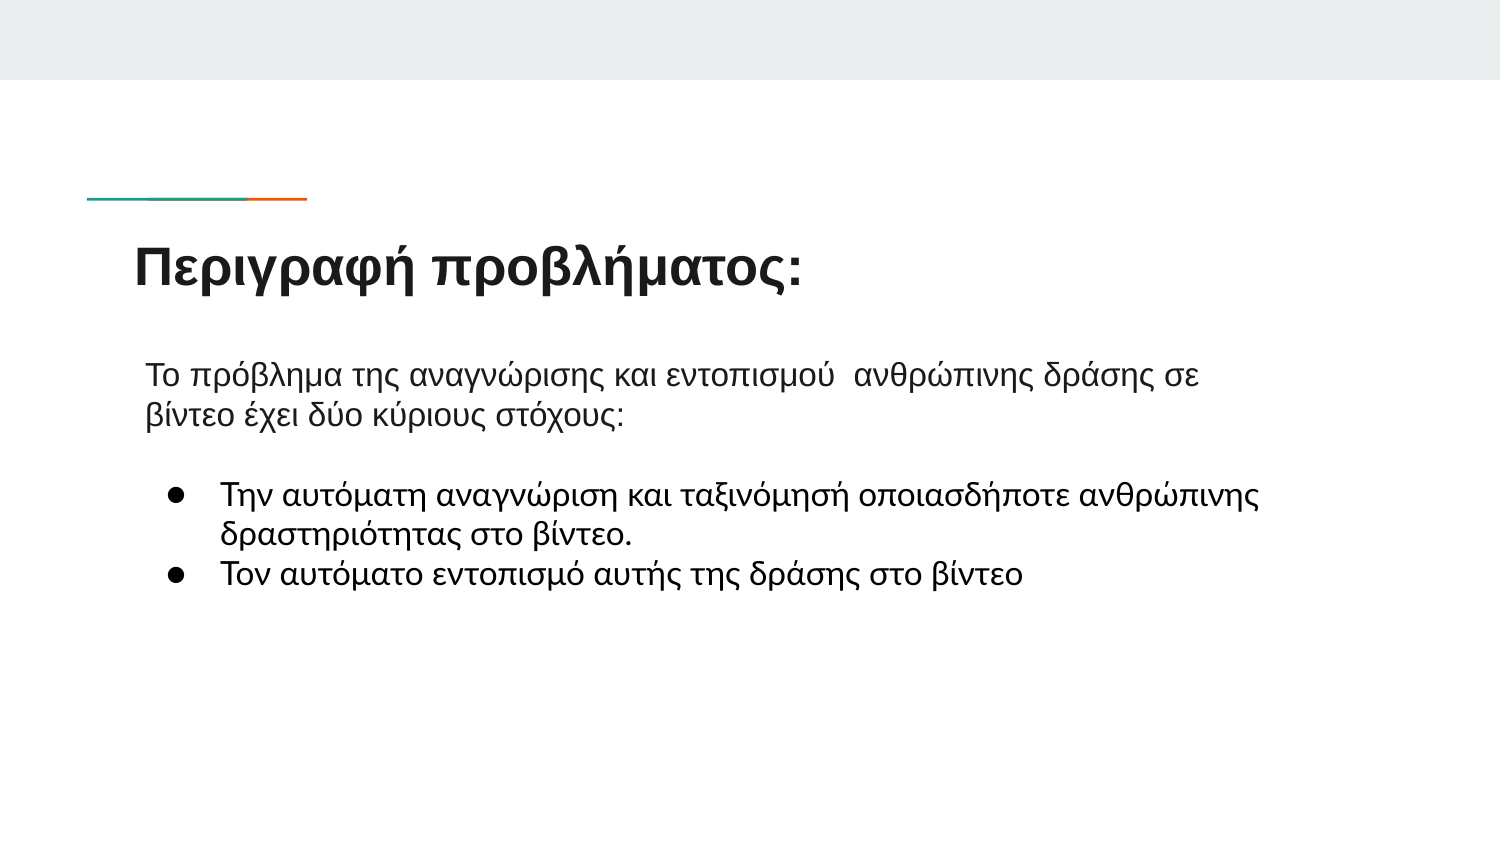

# Περιγραφή προβλήματος:

Το πρόβλημα της αναγνώρισης και εντοπισμού  ανθρώπινης δράσης σε βίντεο έχει δύο κύριους στόχους:

Την αυτόματη αναγνώριση και ταξινόμησή οποιασδήποτε ανθρώπινης δραστηριότητας στο βίντεο.
Τον αυτόματο εντοπισμό αυτής της δράσης στο βίντεο